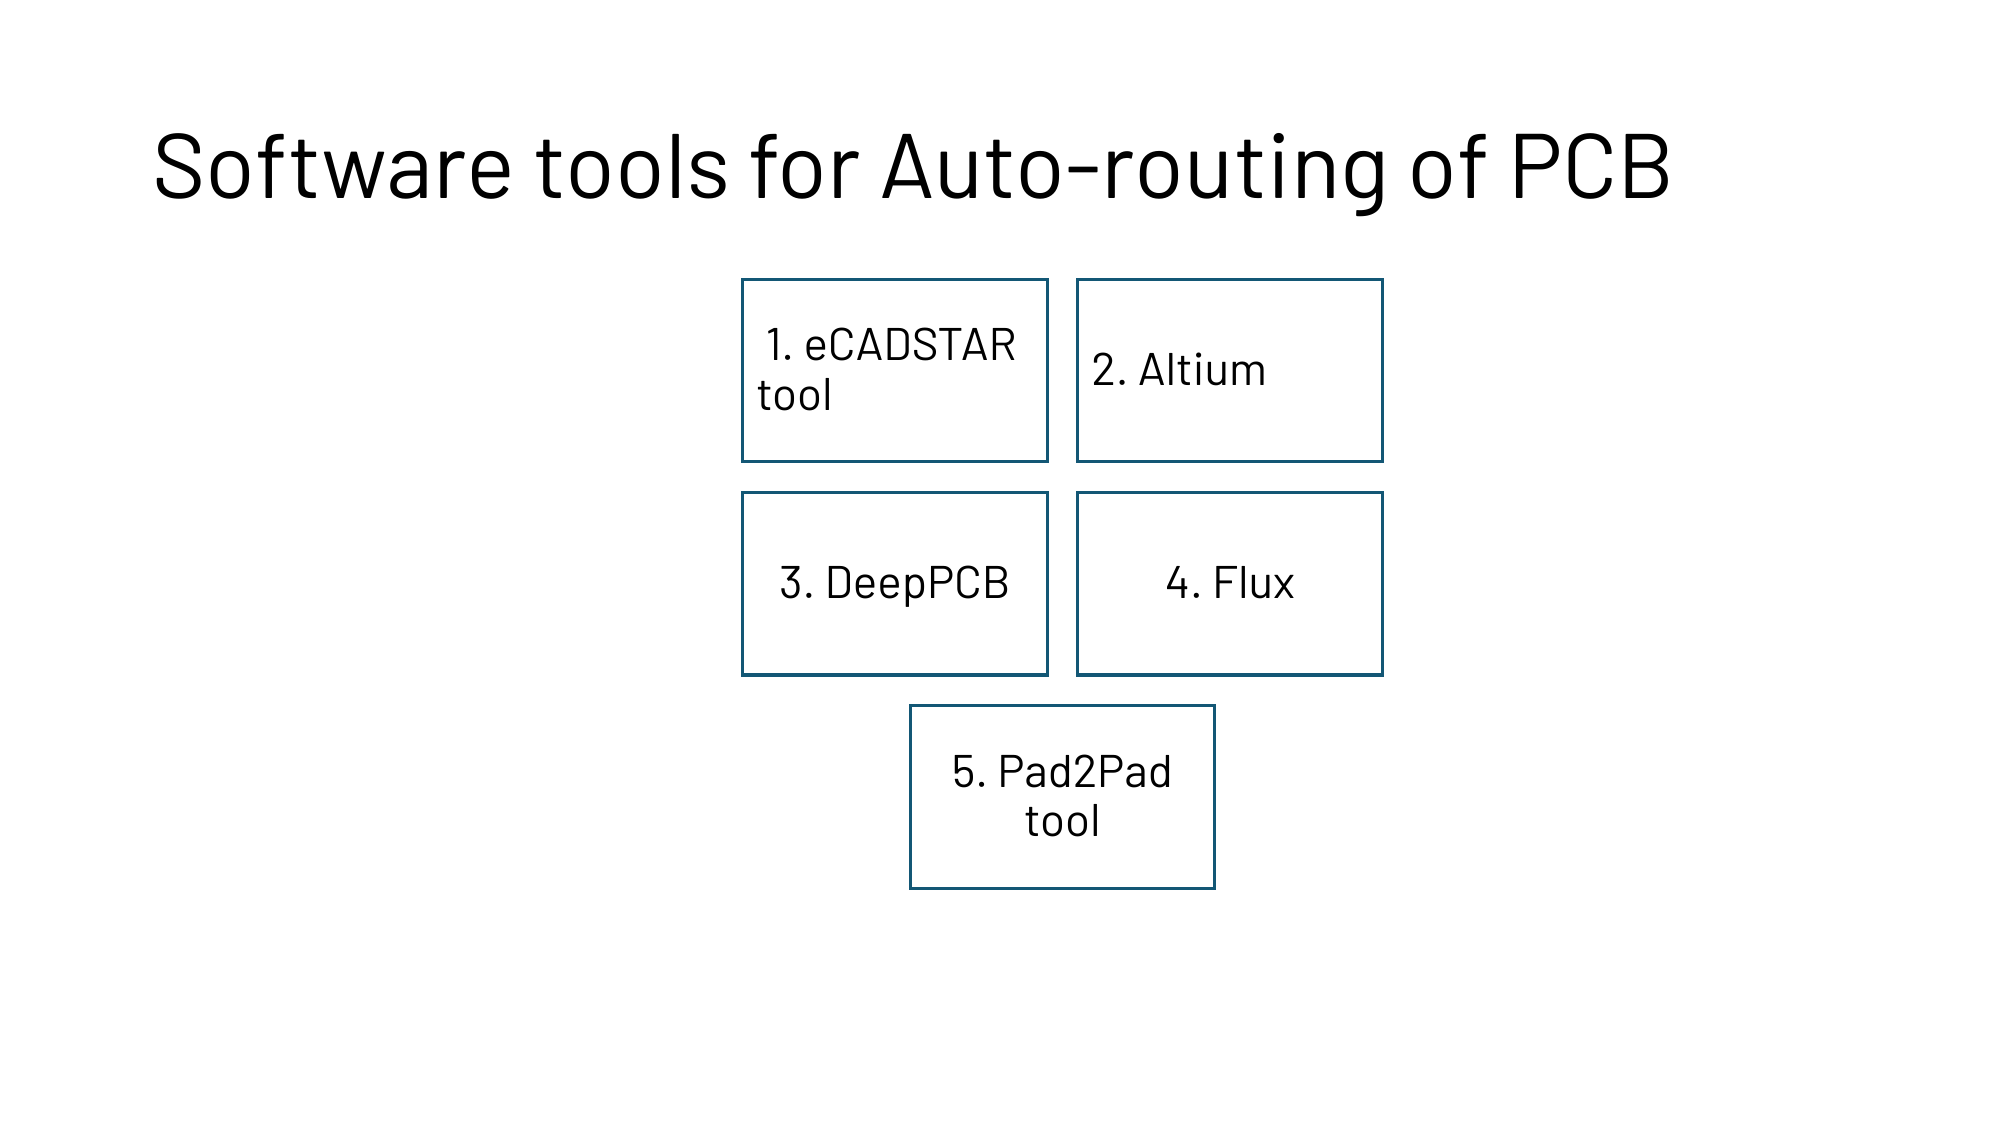

# Software tools for Auto-routing of PCB
 1. eCADSTAR tool
2. Altium
3. DeepPCB
4. Flux
5. Pad2Pad tool